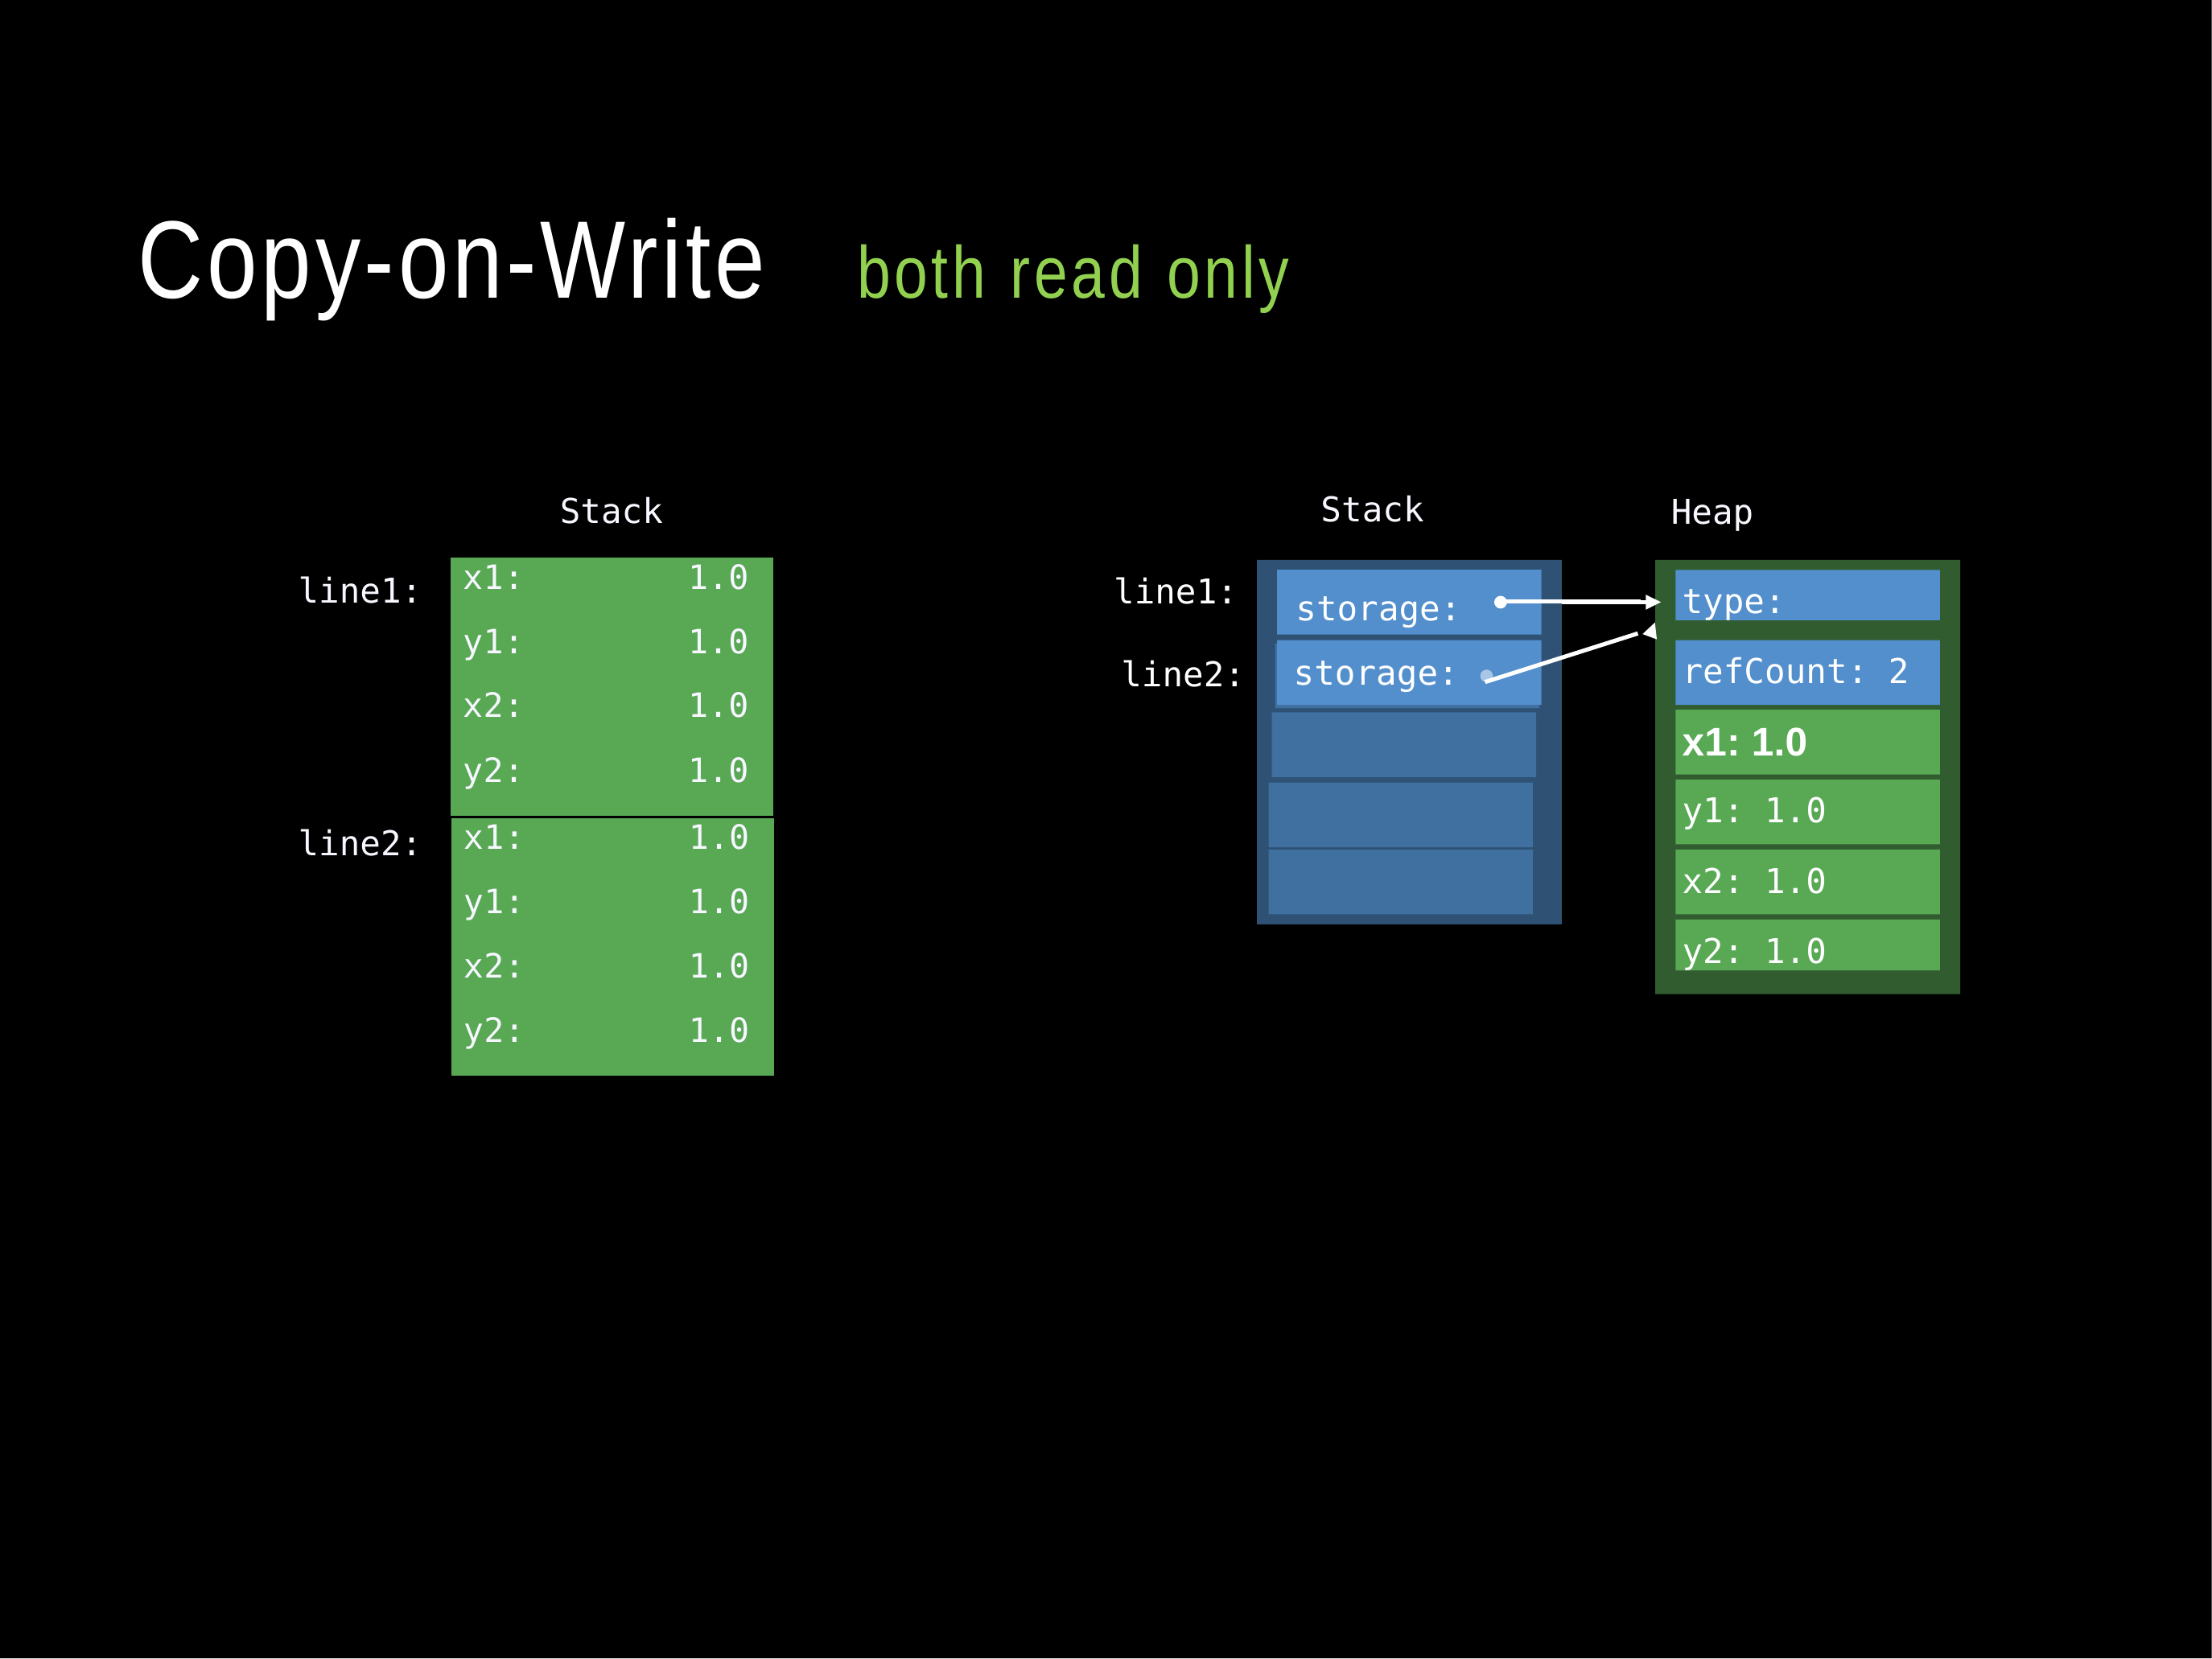

# Copy-on-Write   both read only
Stack
Stack
Heap
| x1: | 1.0 |
| --- | --- |
| y1: | 1.0 |
| x2: | 1.0 |
| y2: | 1.0 |

line1:
line1:

type:
storage:

storage:

refCount: 2
x1: 1.0
y1: 1.0
x2: 1.0
line2:

| x1: | 1.0 |
| --- | --- |
| y1: | 1.0 |
| x2: | 1.0 |
| y2: | 1.0 |
line2:

y2: 1.0